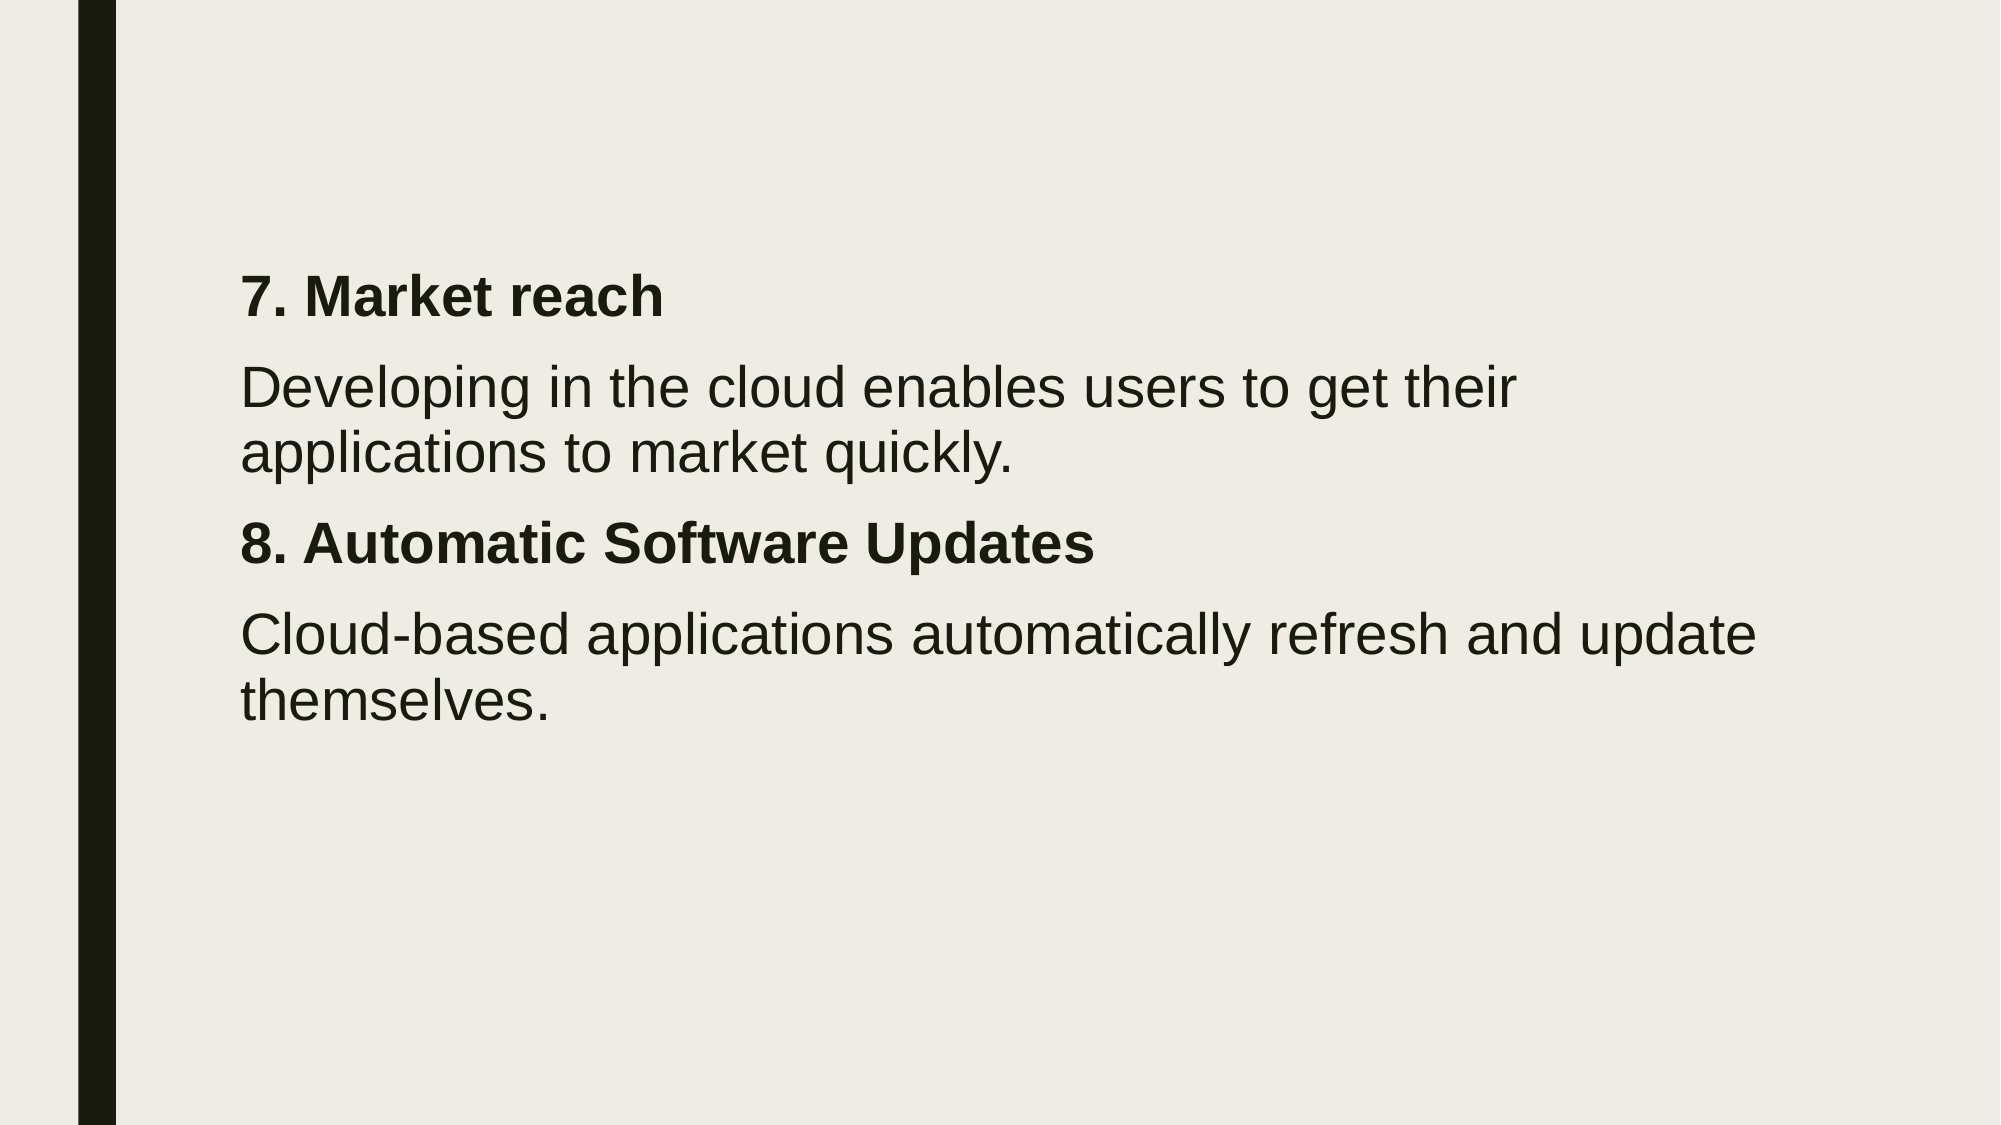

7. Market reach
Developing in the cloud enables users to get their applications to market quickly.
8. Automatic Software Updates
Cloud-based applications automatically refresh and update themselves.